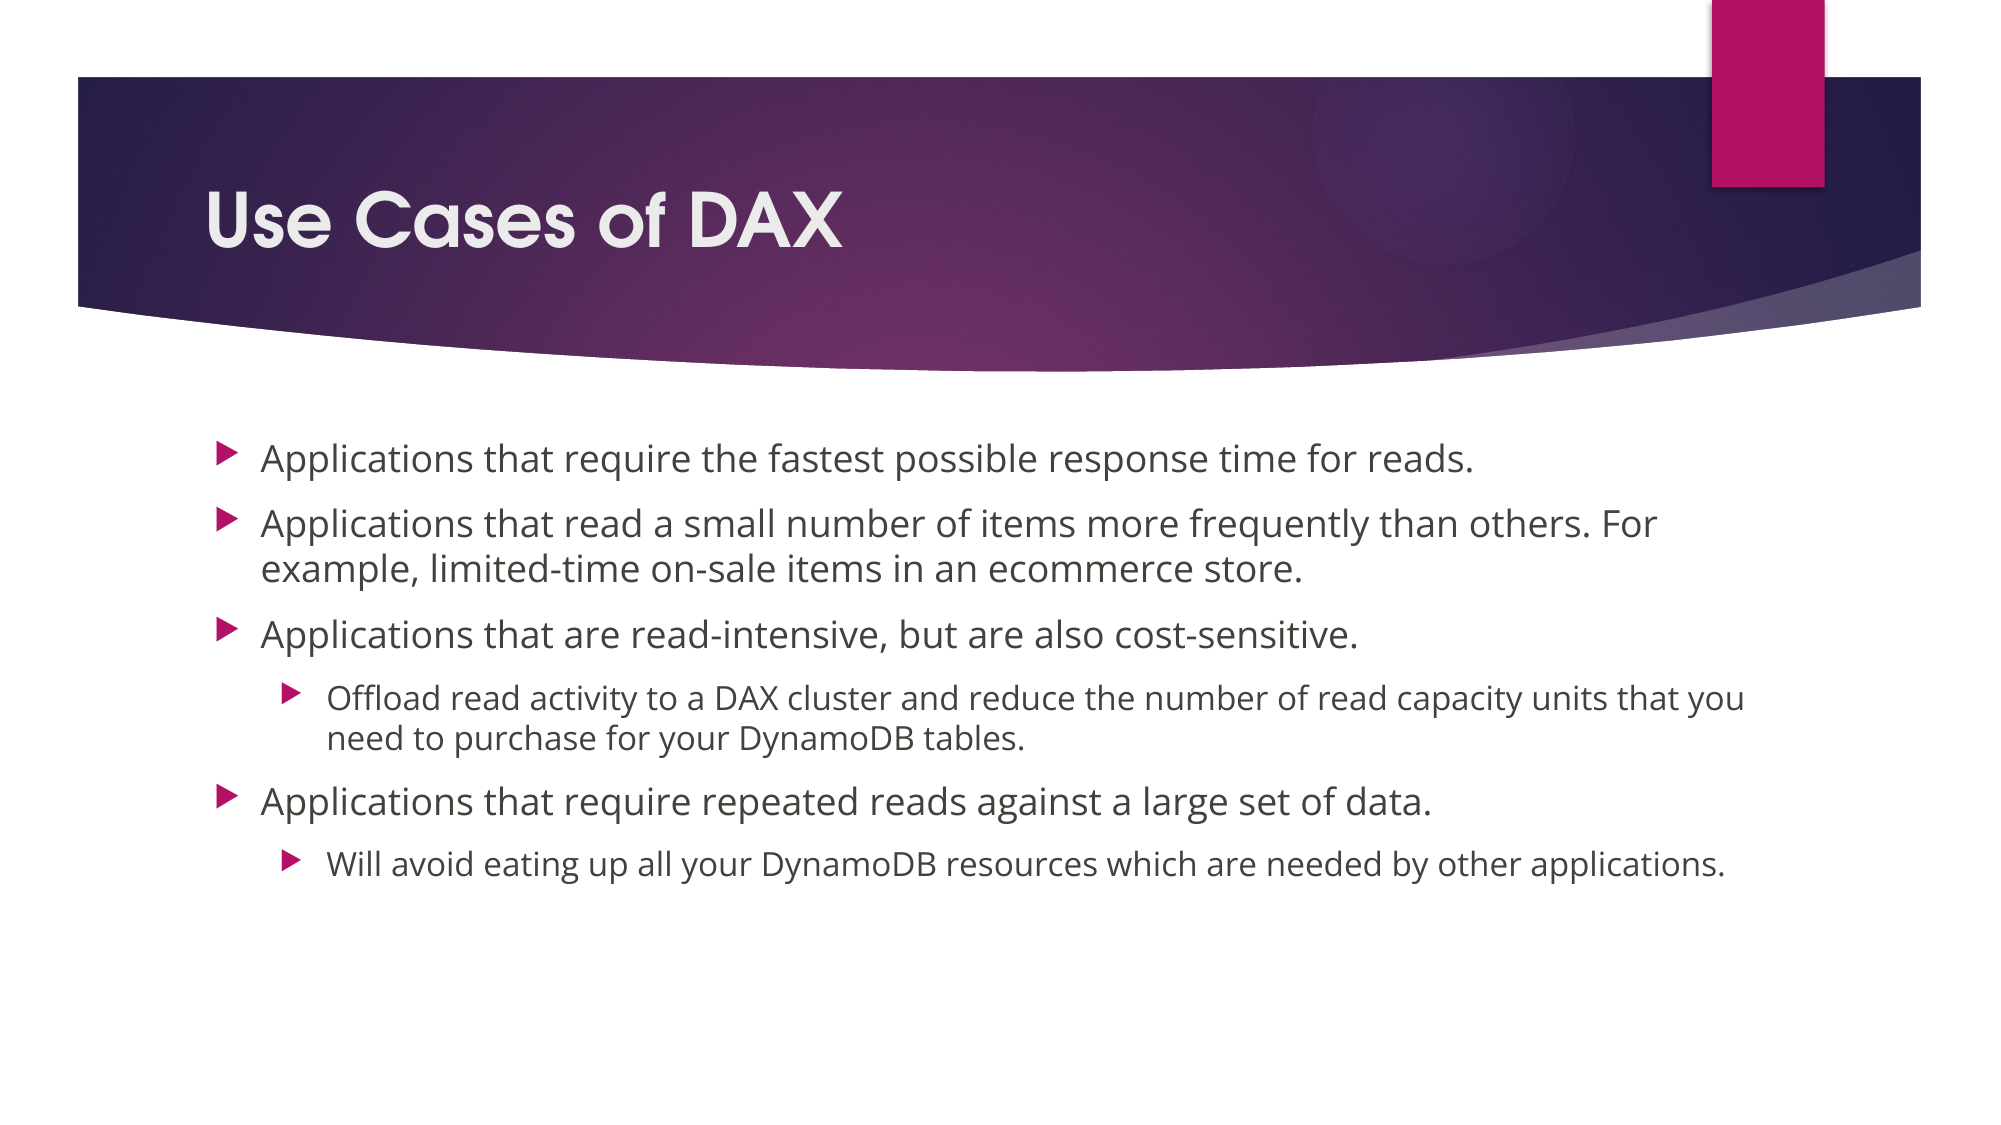

# Use Cases of DAX
Applications that require the fastest possible response time for reads.
Applications that read a small number of items more frequently than others. For example, limited-time on-sale items in an ecommerce store.
Applications that are read-intensive, but are also cost-sensitive.
Offload read activity to a DAX cluster and reduce the number of read capacity units that you need to purchase for your DynamoDB tables.
Applications that require repeated reads against a large set of data.
Will avoid eating up all your DynamoDB resources which are needed by other applications.